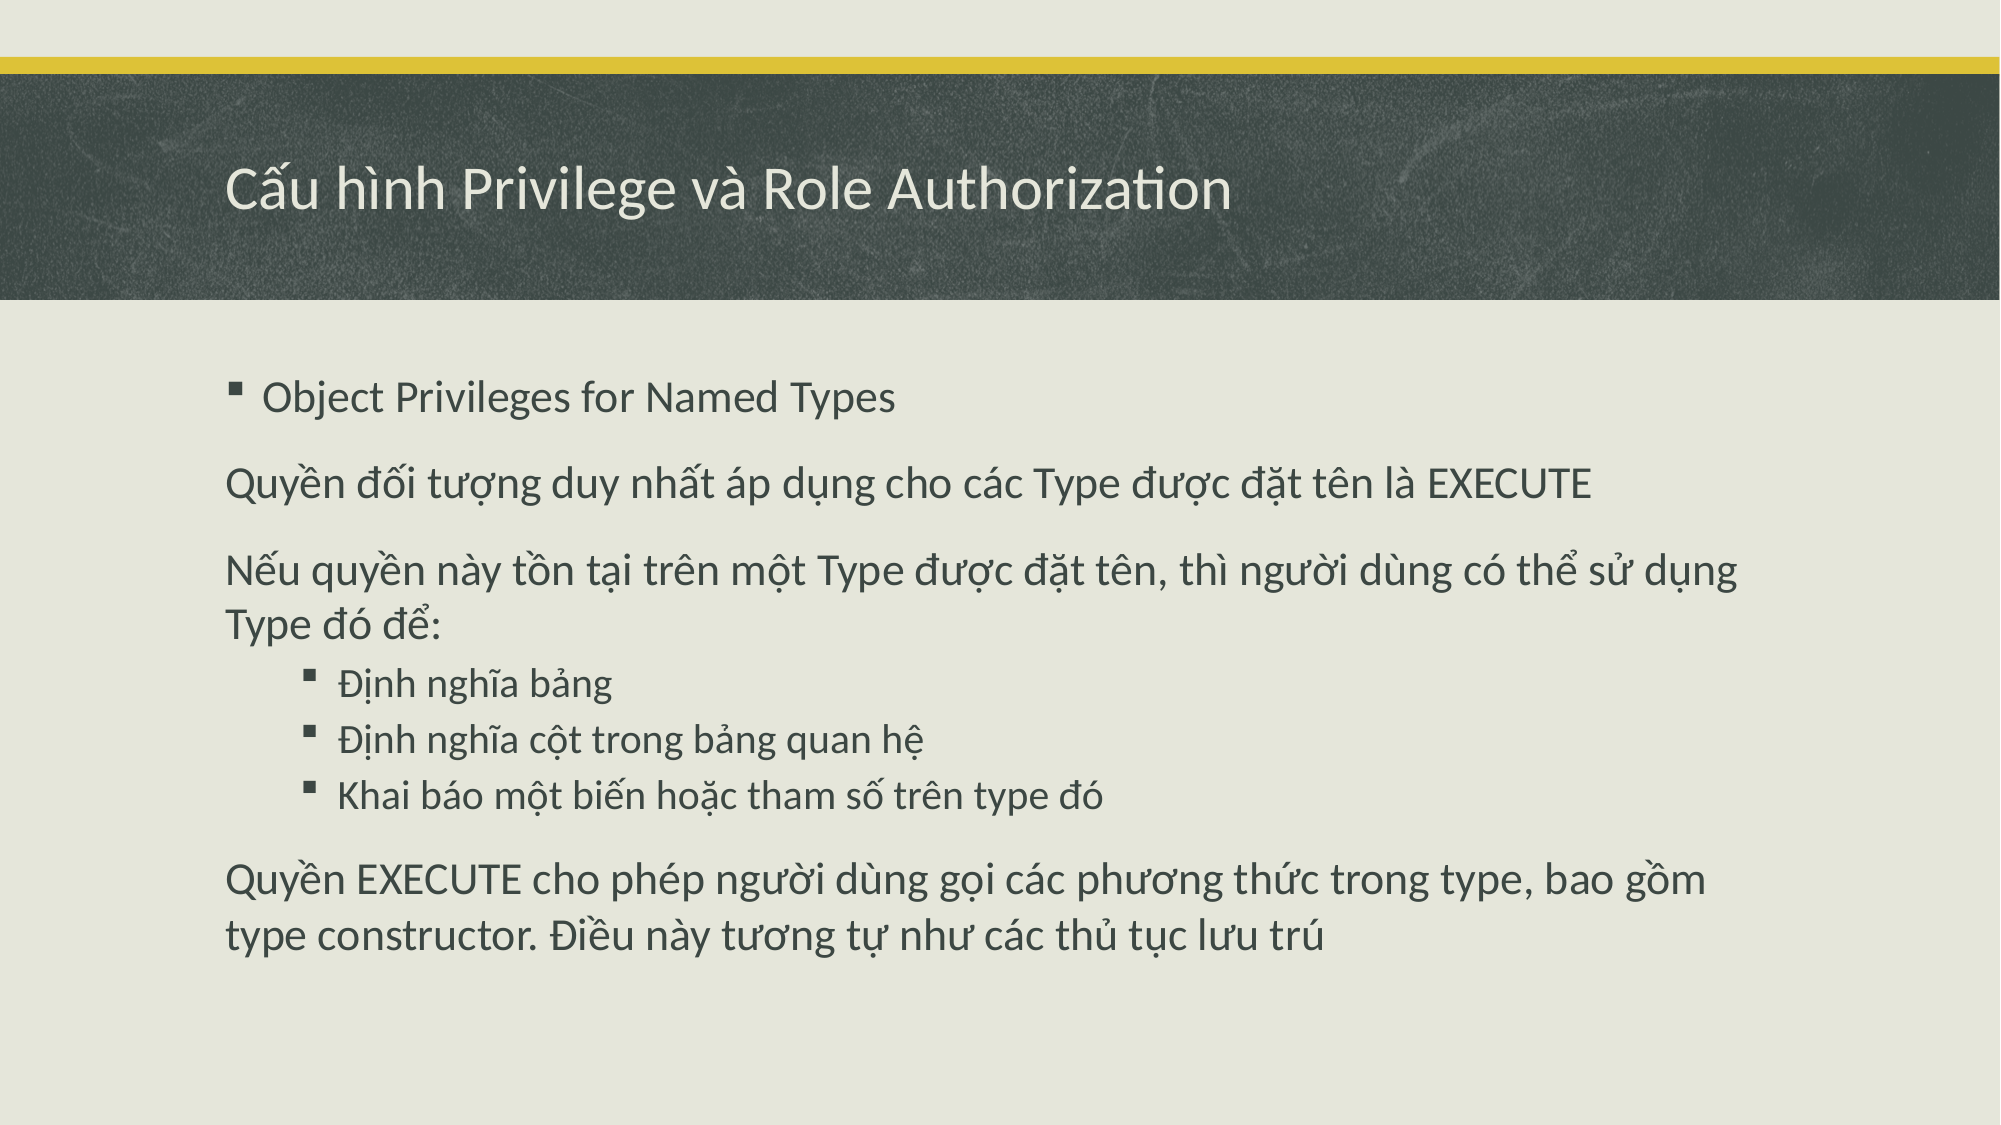

# Cấu hình Privilege và Role Authorization
Object Privileges for Named Types
Quyền đối tượng duy nhất áp dụng cho các Type được đặt tên là EXECUTE
Nếu quyền này tồn tại trên một Type được đặt tên, thì người dùng có thể sử dụng Type đó để:
Định nghĩa bảng
Định nghĩa cột trong bảng quan hệ
Khai báo một biến hoặc tham số trên type đó
Quyền EXECUTE cho phép người dùng gọi các phương thức trong type, bao gồm type constructor. Điều này tương tự như các thủ tục lưu trú